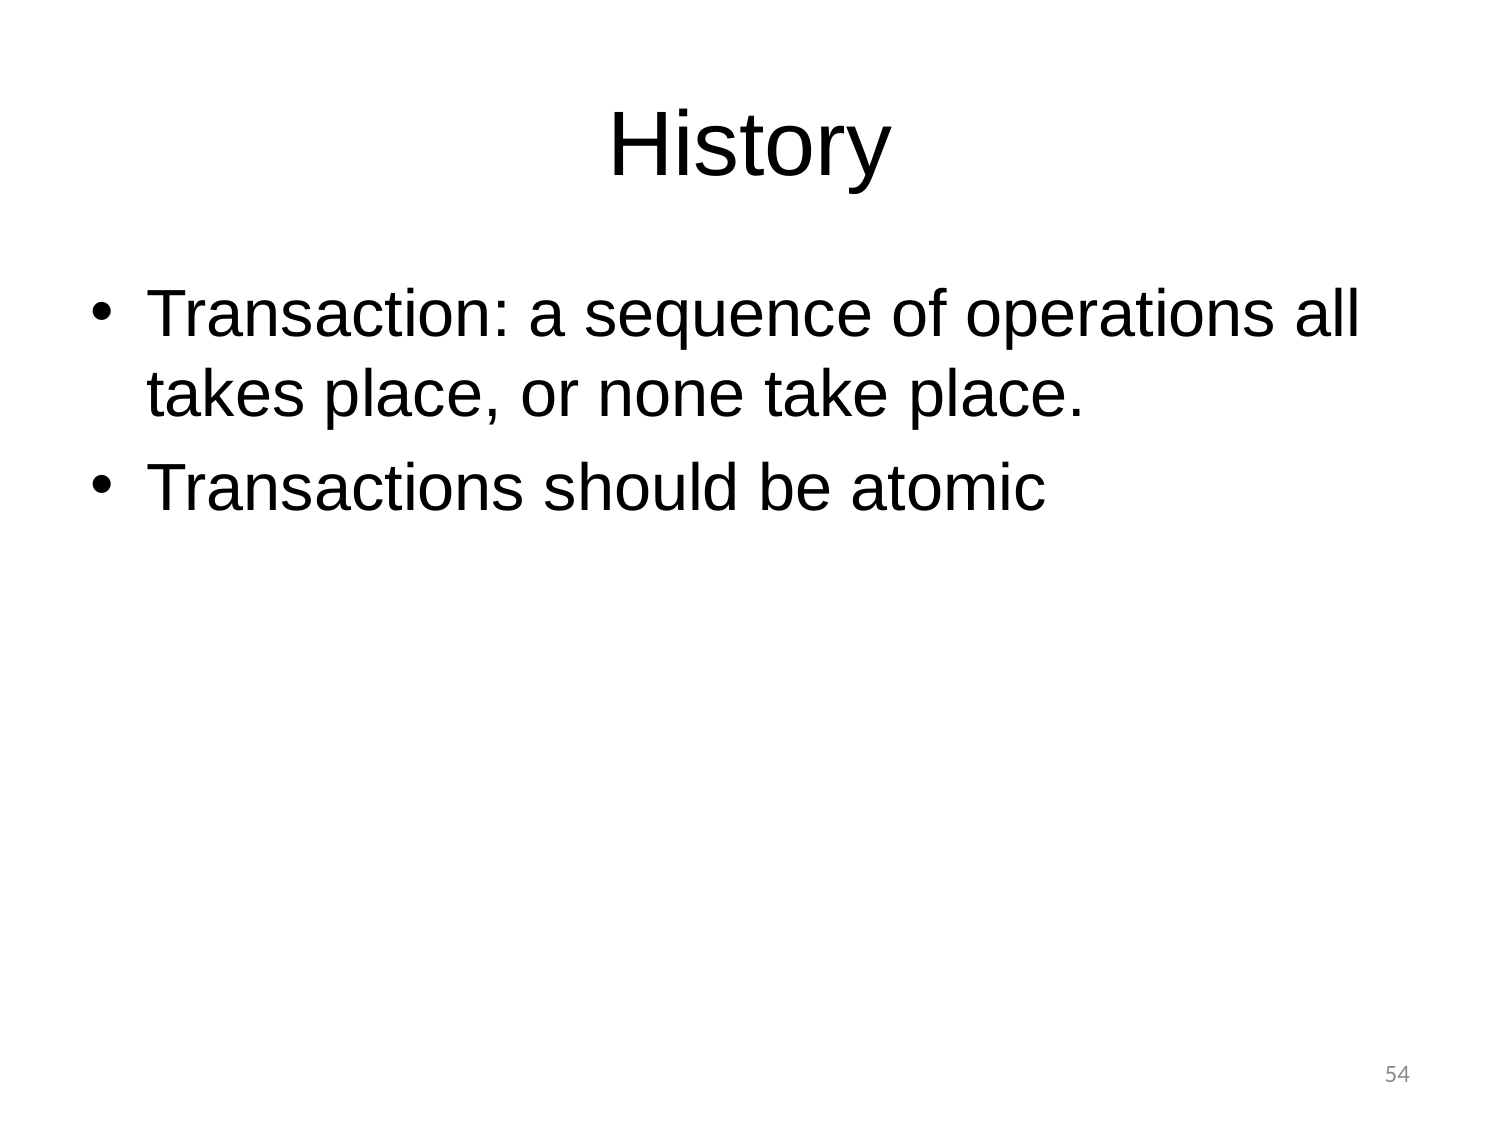

# History
Transaction: a sequence of operations all takes place, or none take place.
Transactions should be atomic

54